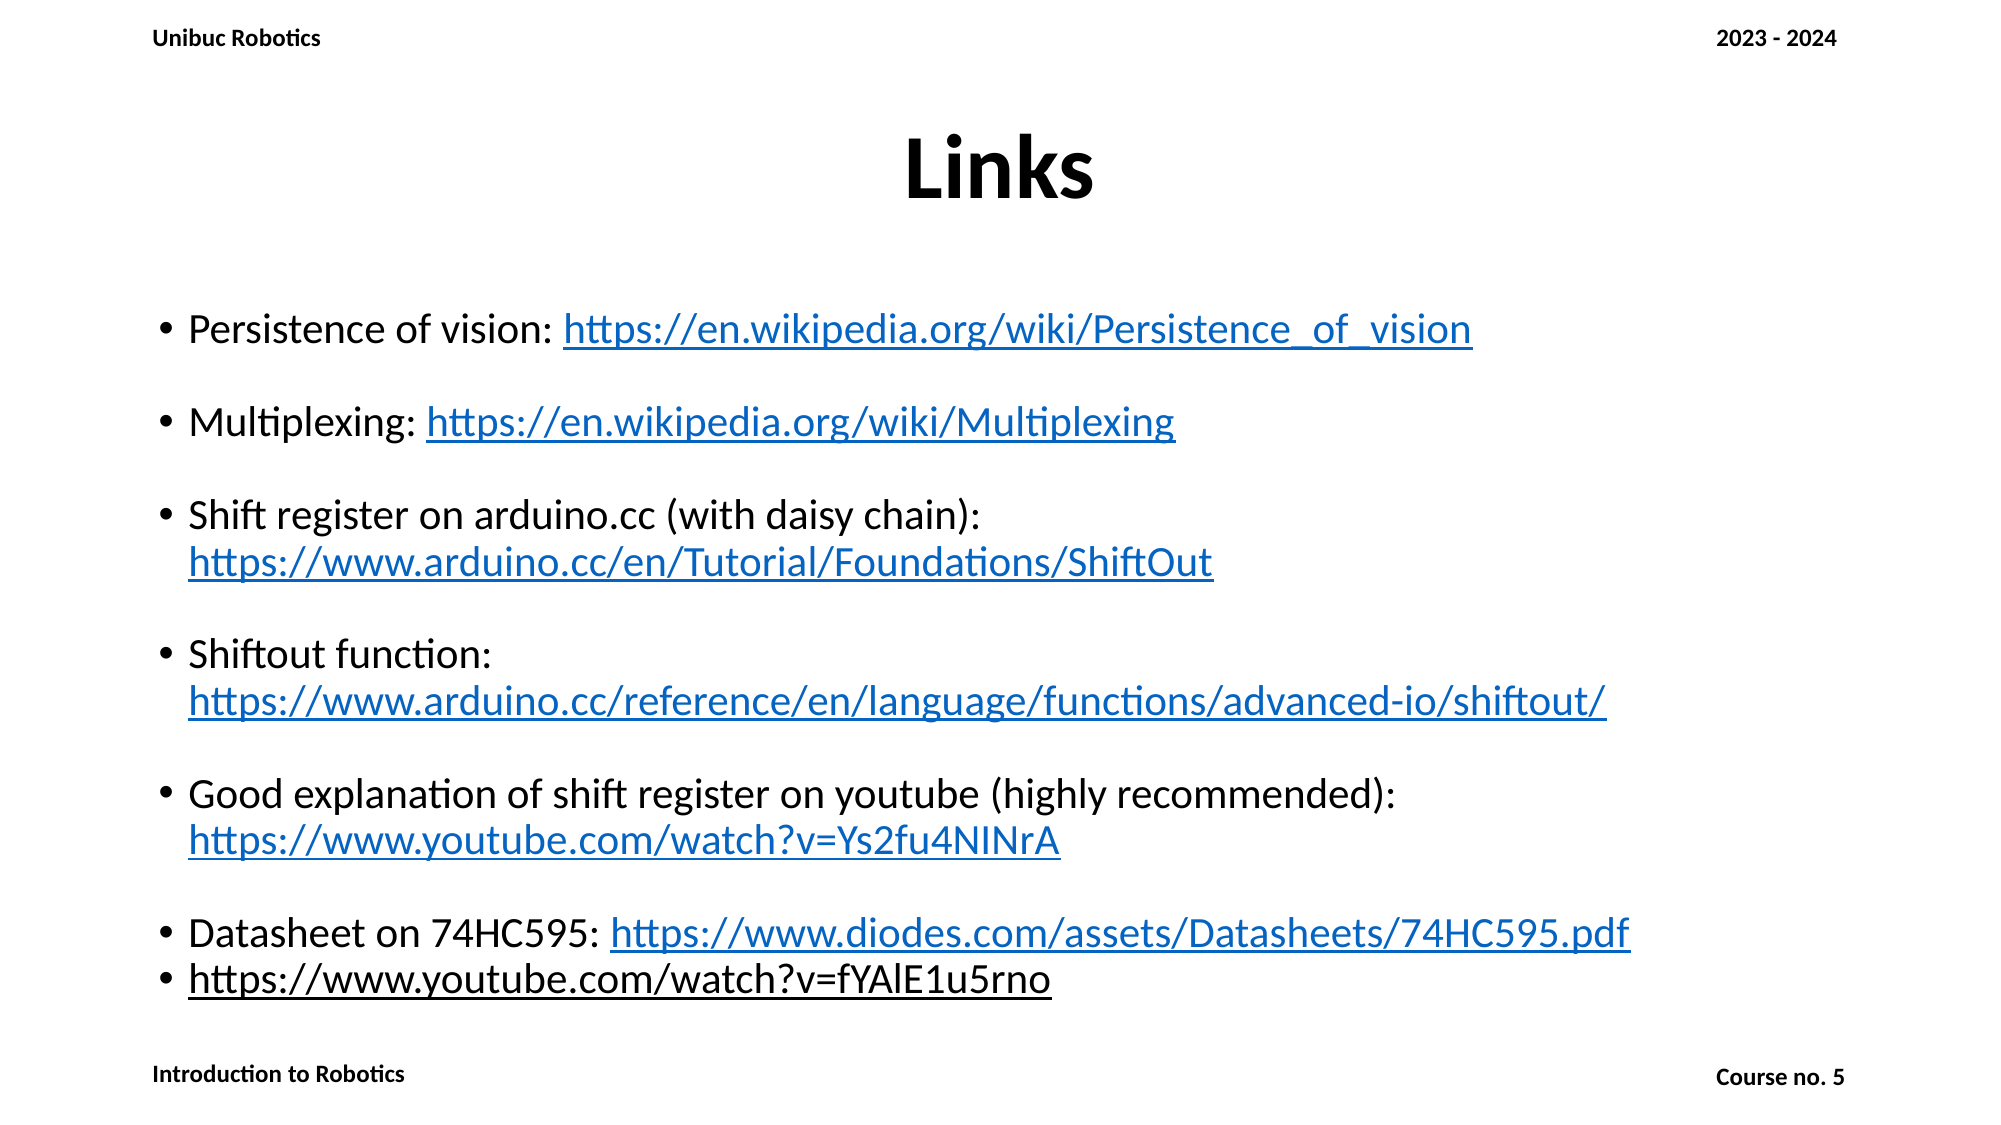

# Links
Persistence of vision: https://en.wikipedia.org/wiki/Persistence_of_vision

Multiplexing: https://en.wikipedia.org/wiki/Multiplexing

Shift register on arduino.cc (with daisy chain): https://www.arduino.cc/en/Tutorial/Foundations/ShiftOut

Shiftout function: https://www.arduino.cc/reference/en/language/functions/advanced-io/shiftout/

Good explanation of shift register on youtube (highly recommended): https://www.youtube.com/watch?v=Ys2fu4NINrA

Datasheet on 74HC595: https://www.diodes.com/assets/Datasheets/74HC595.pdf
https://www.youtube.com/watch?v=fYAlE1u5rno